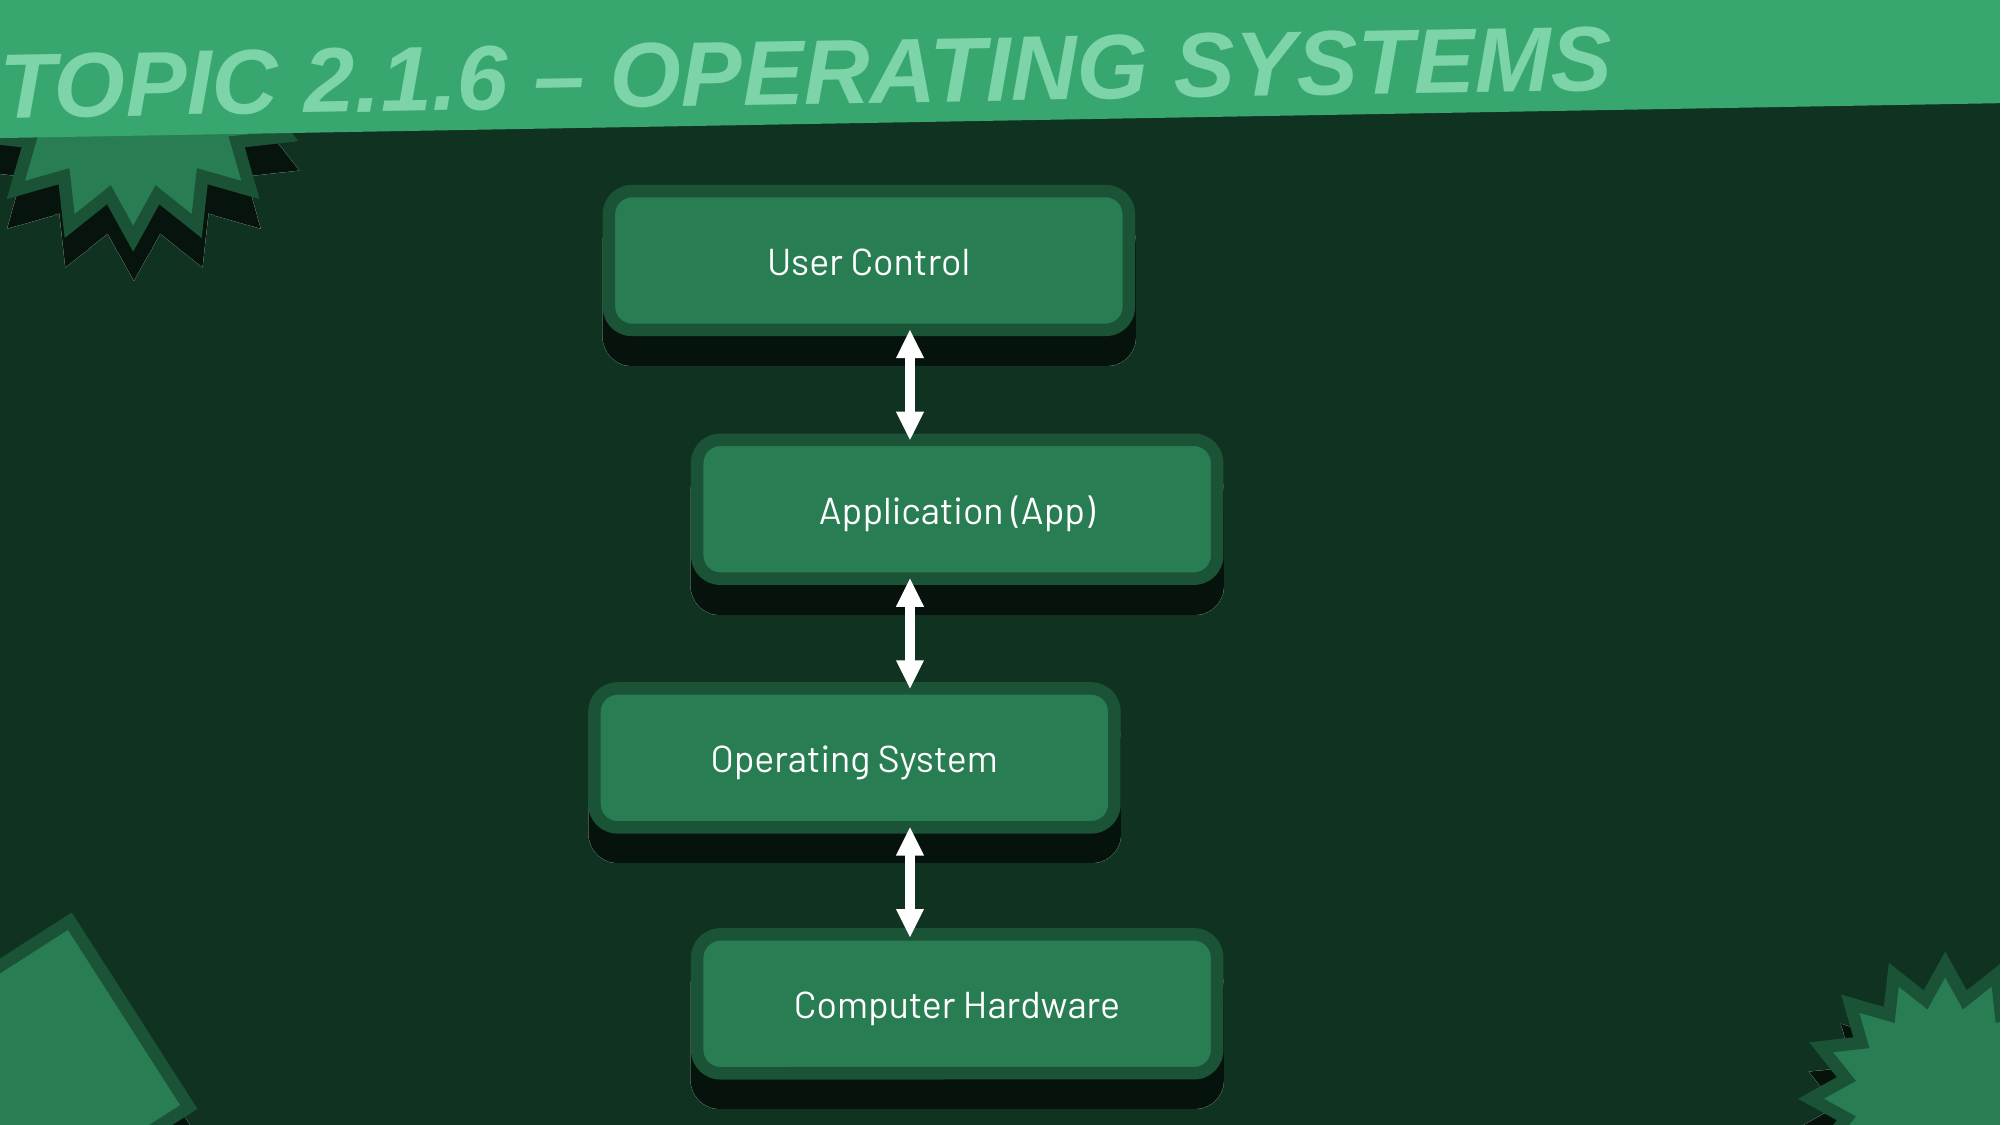

TOPIC 2.1.6 – OPERATING SYSTEMS

User Control
Application (App)
Operating System
Computer Hardware